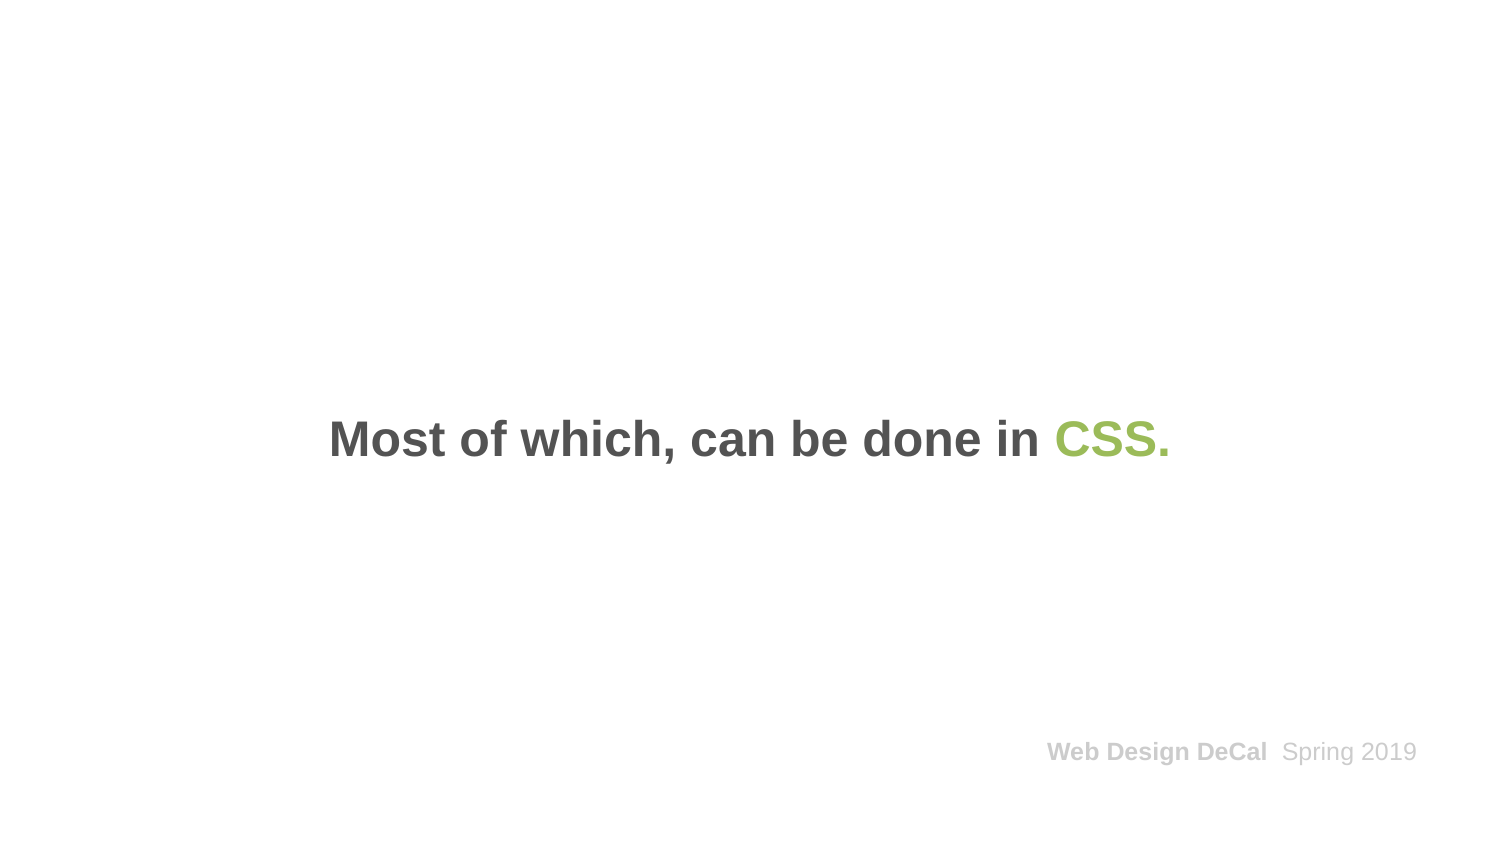

# Most of which, can be done in CSS.